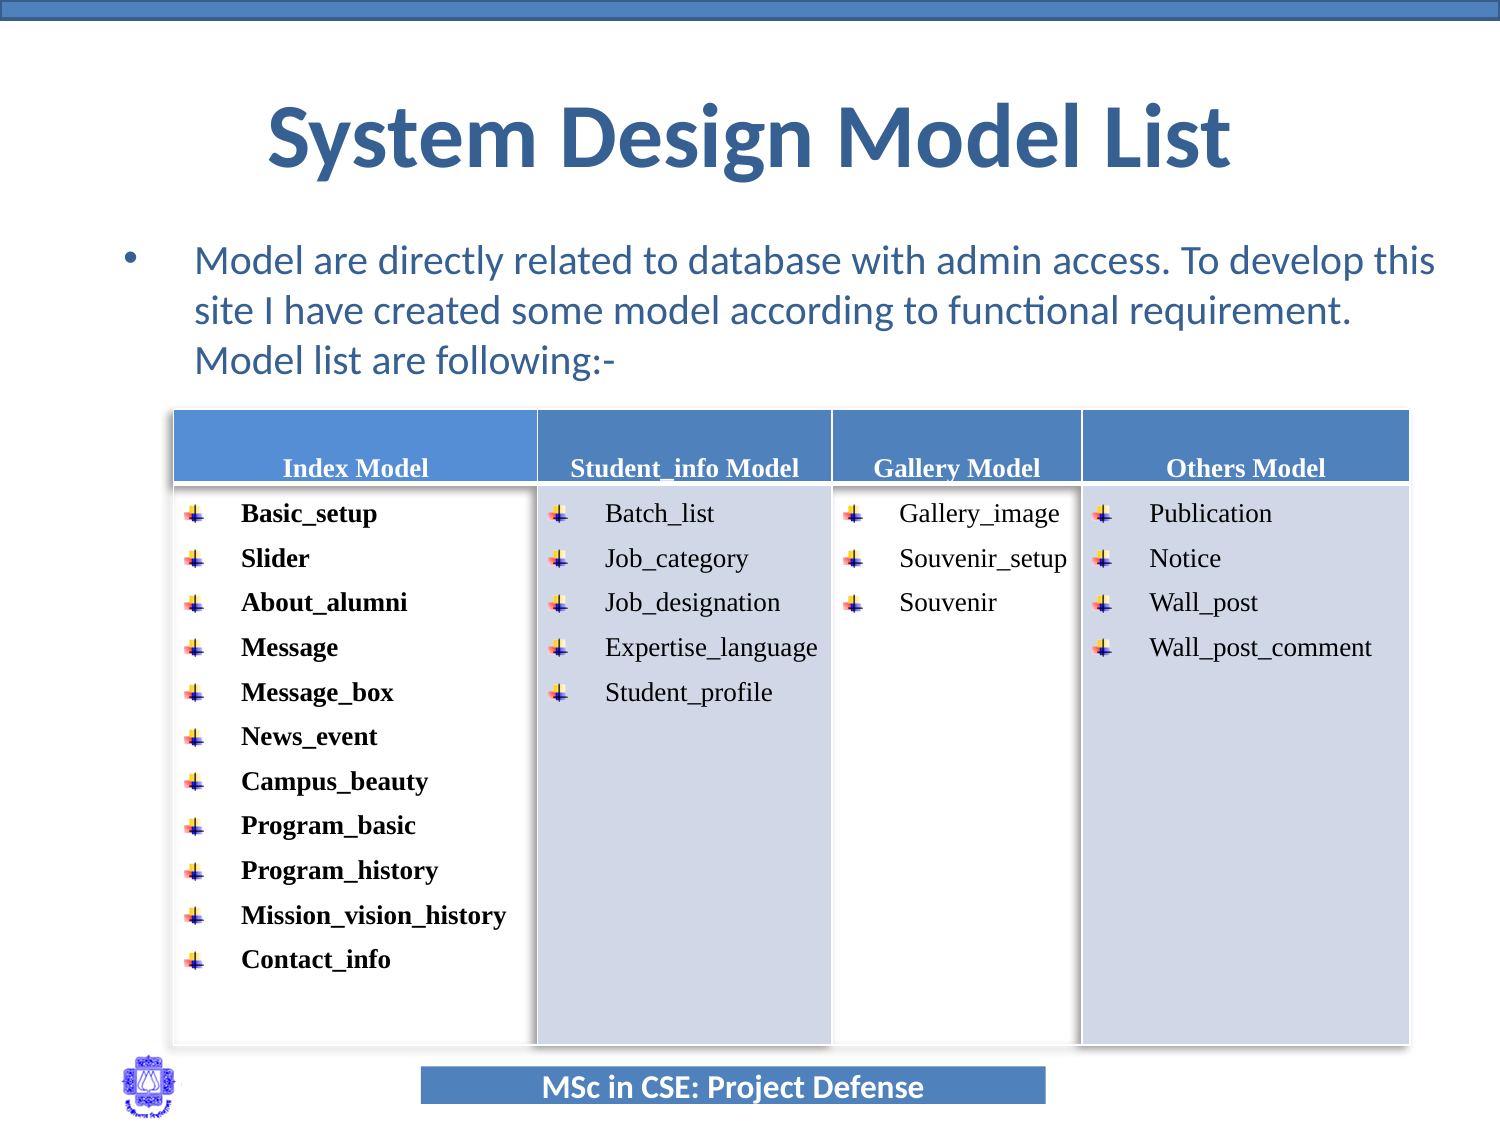

# System Design Model List
Model are directly related to database with admin access. To develop this site I have created some model according to functional requirement. Model list are following:-

| Index Model | Student\_info Model | Gallery Model | Others Model |
| --- | --- | --- | --- |
| Basic\_setup Slider About\_alumni Message Message\_box News\_event Campus\_beauty Program\_basic Program\_history Mission\_vision\_history Contact\_info | Batch\_list Job\_category Job\_designation Expertise\_language Student\_profile | Gallery\_image Souvenir\_setup Souvenir | Publication Notice Wall\_post Wall\_post\_comment |